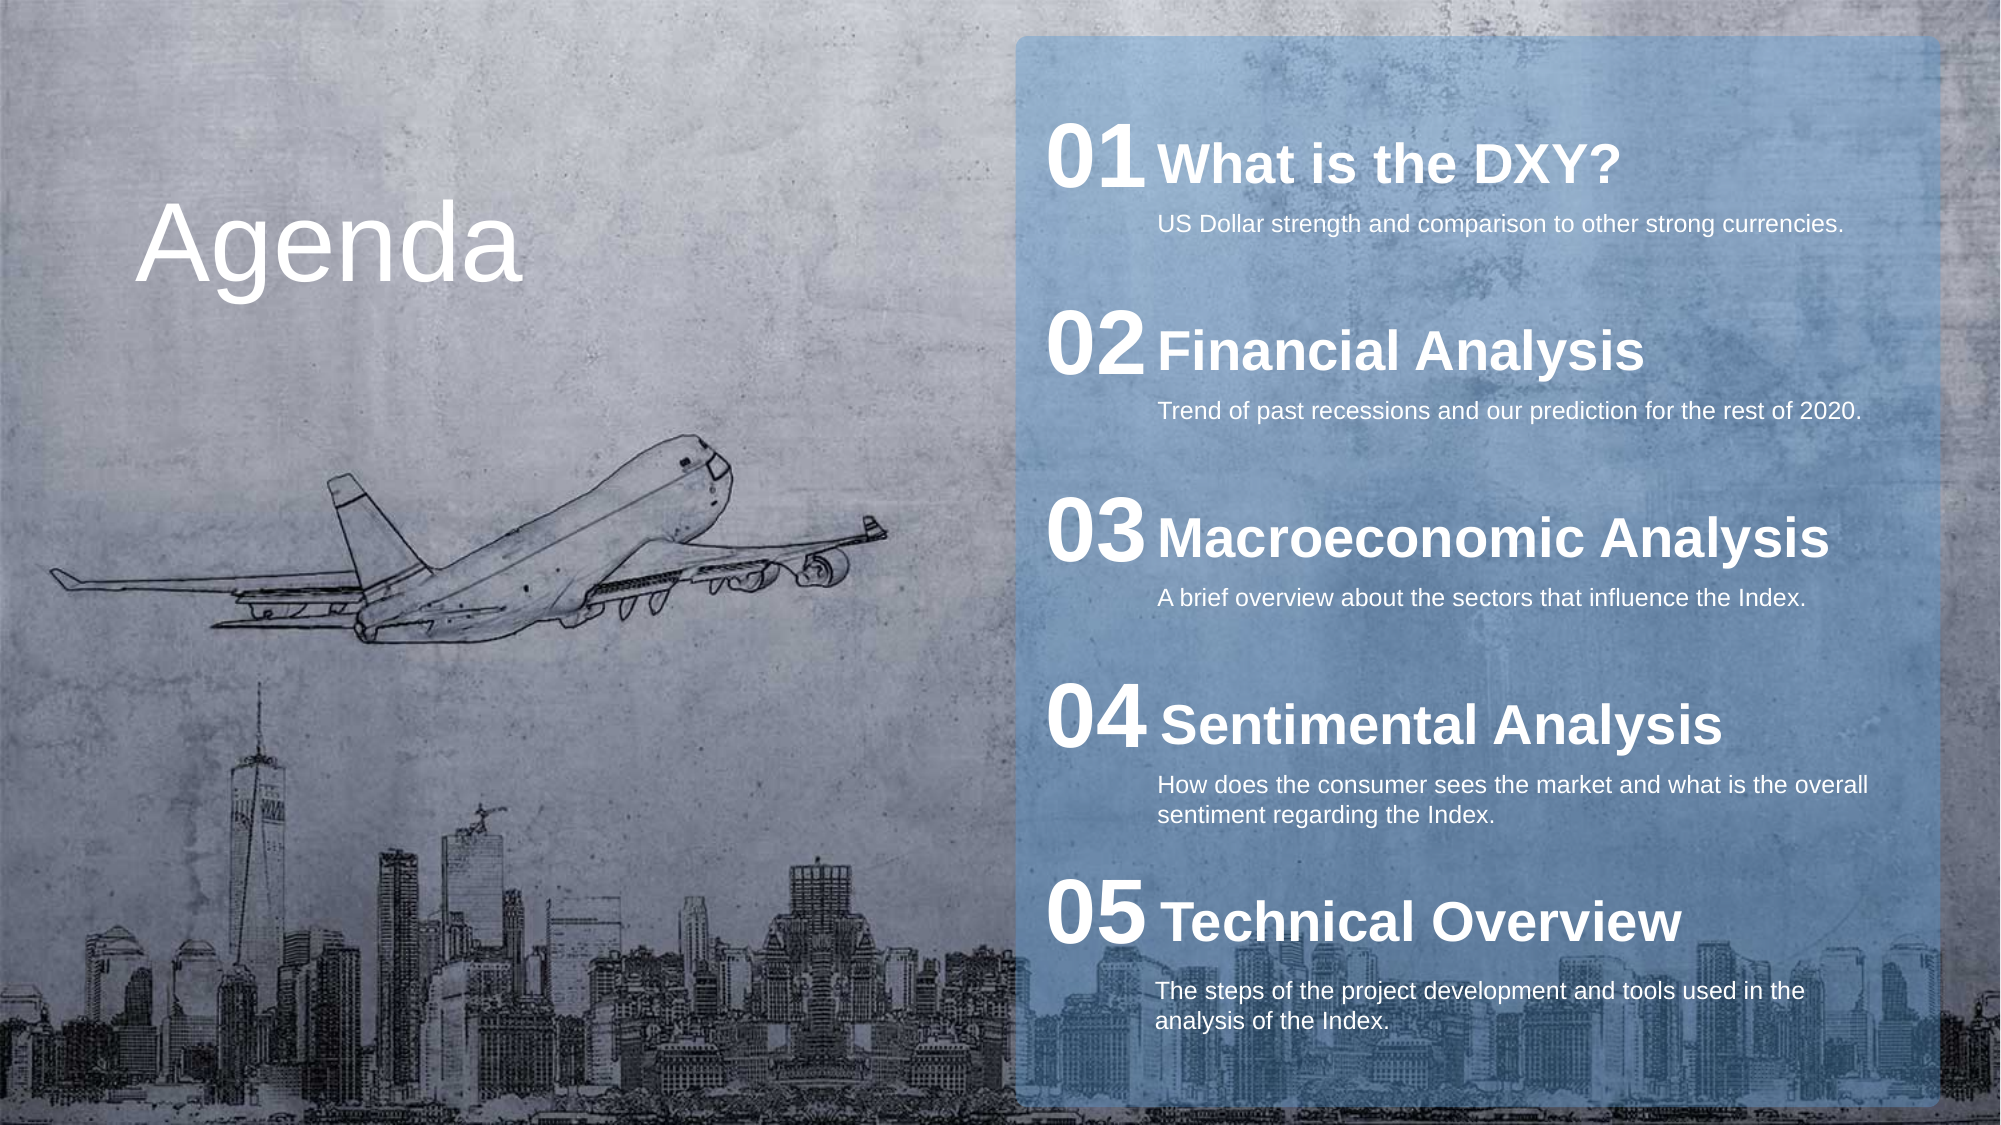

01
What is the DXY?
Agenda
US Dollar strength and comparison to other strong currencies.
02
Financial Analysis
Trend of past recessions and our prediction for the rest of 2020.
03
Macroeconomic Analysis
A brief overview about the sectors that influence the Index.
04
Sentimental Analysis
How does the consumer sees the market and what is the overall sentiment regarding the Index.
05
Technical Overview
The steps of the project development and tools used in the analysis of the Index.